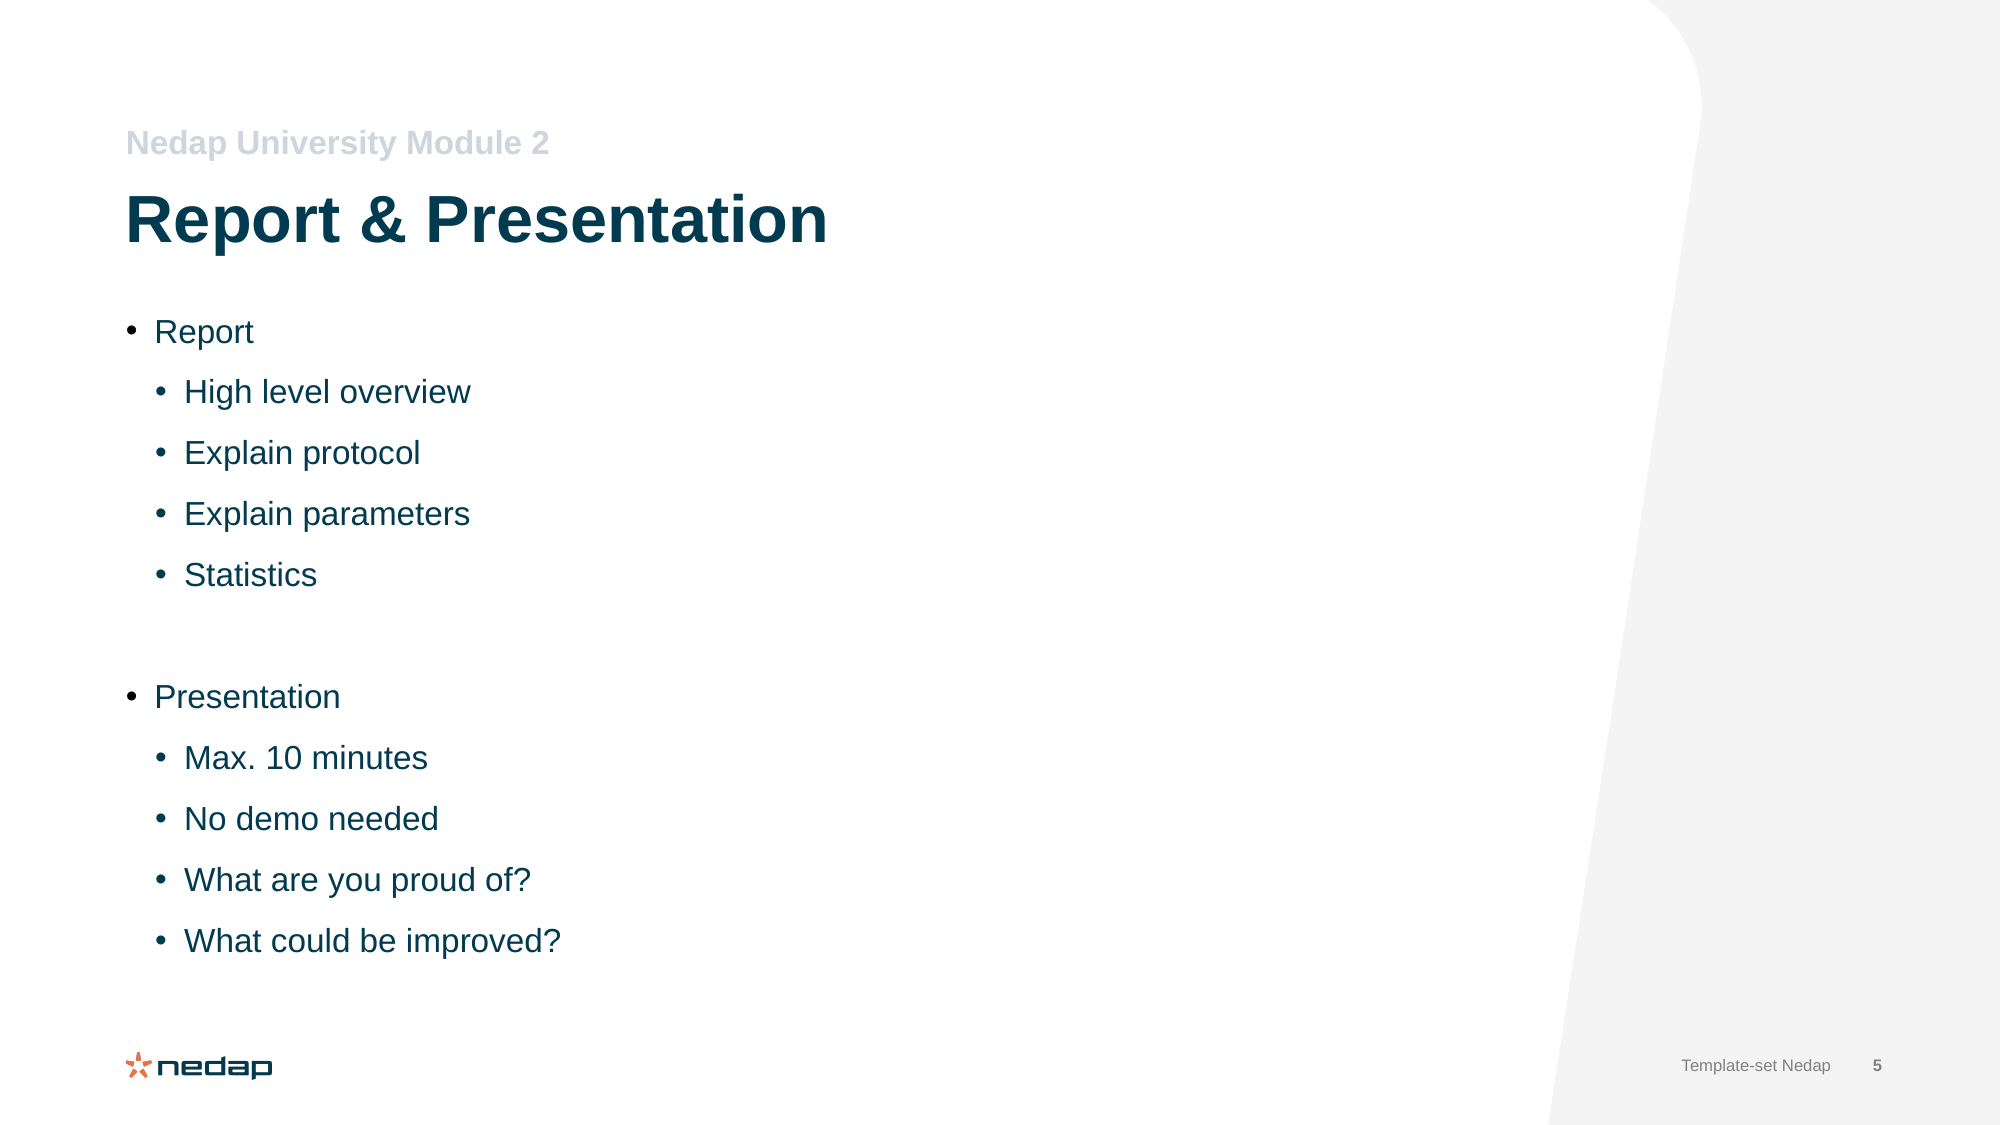

Nedap University Module 2
# Report & Presentation
Report
High level overview
Explain protocol
Explain parameters
Statistics

Presentation
Max. 10 minutes
No demo needed
What are you proud of?
What could be improved?

Template-set Nedap
5